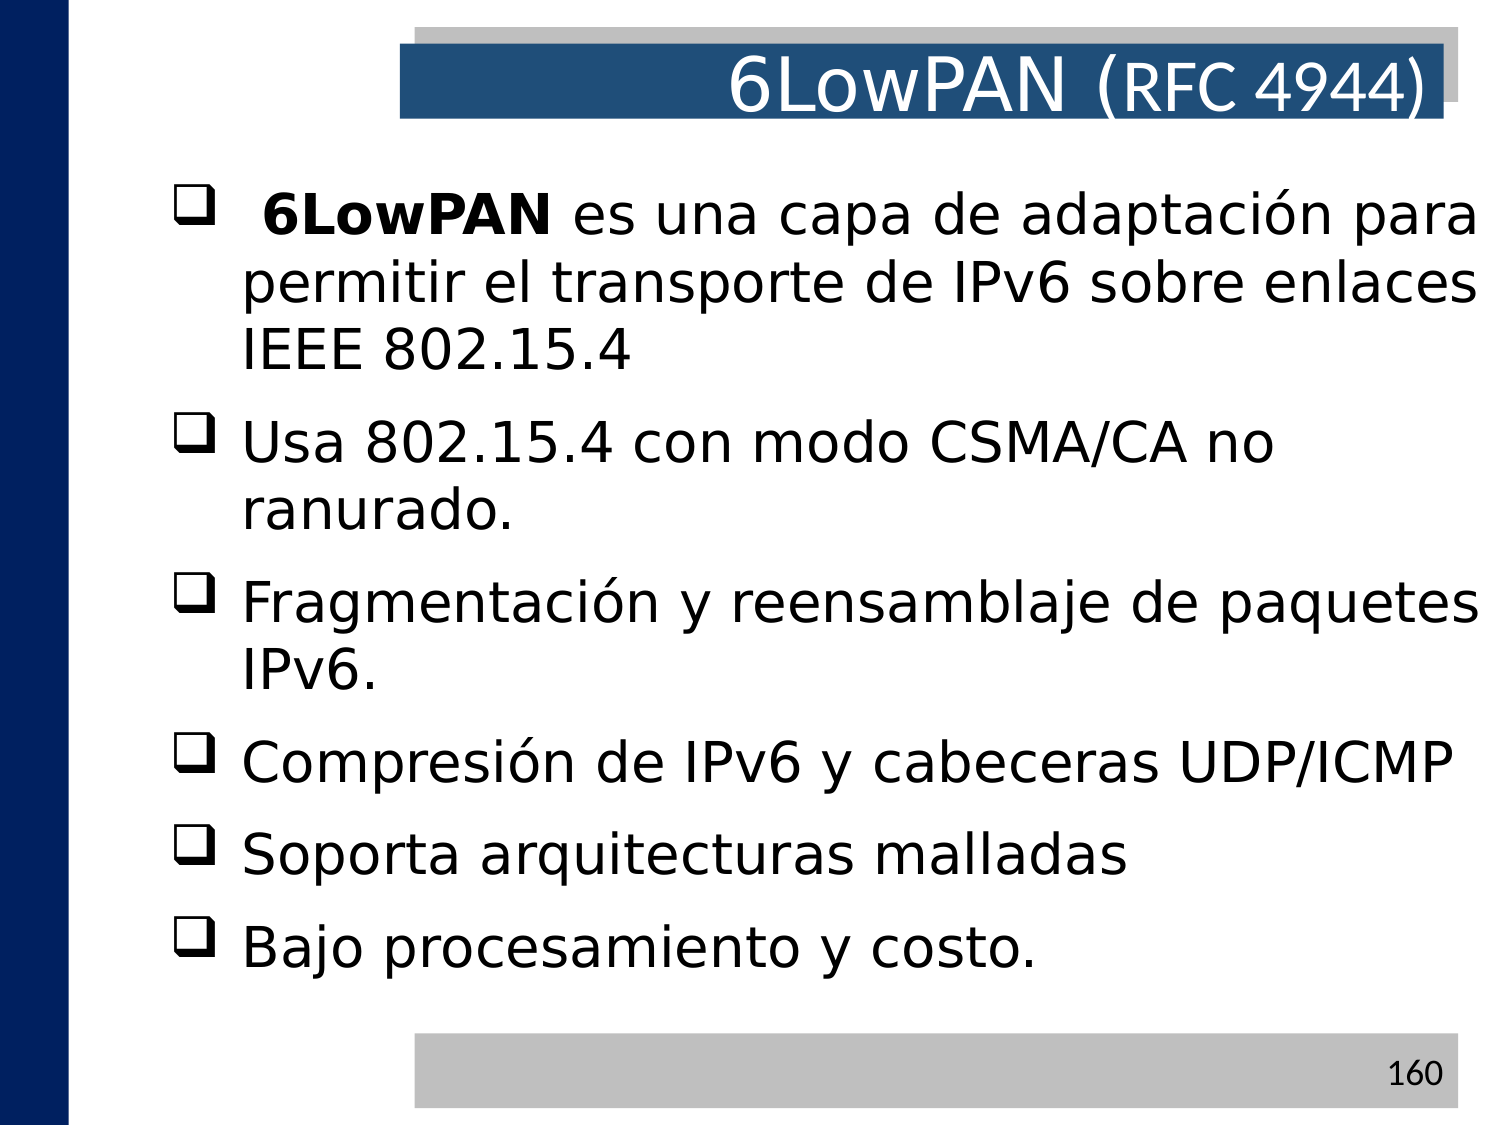

6LowPAN (RFC 4944)
 6LowPAN es una capa de adaptación para permitir el transporte de IPv6 sobre enlaces IEEE 802.15.4
Usa 802.15.4 con modo CSMA/CA no ranurado.
Fragmentación y reensamblaje de paquetes IPv6.
Compresión de IPv6 y cabeceras UDP/ICMP
Soporta arquitecturas malladas
Bajo procesamiento y costo.
160